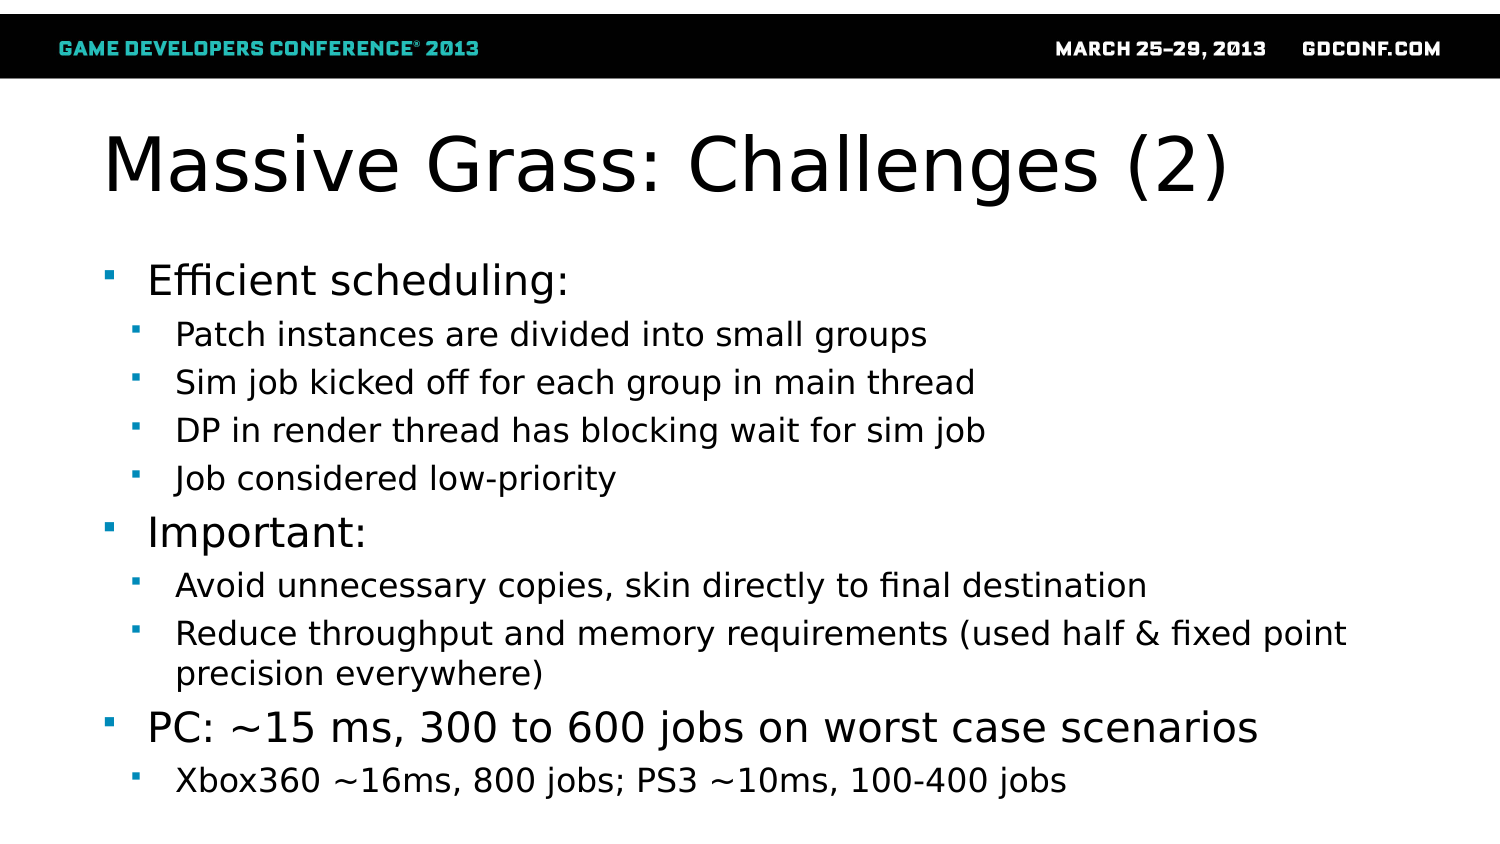

Massive Grass: Challenges (2)
Efficient scheduling:
Patch instances are divided into small groups
Sim job kicked off for each group in main thread
DP in render thread has blocking wait for sim job
Job considered low-priority
Important:
Avoid unnecessary copies, skin directly to final destination
Reduce throughput and memory requirements (used half & fixed point precision everywhere)
PC: ~15 ms, 300 to 600 jobs on worst case scenarios
Xbox360 ~16ms, 800 jobs; PS3 ~10ms, 100-400 jobs